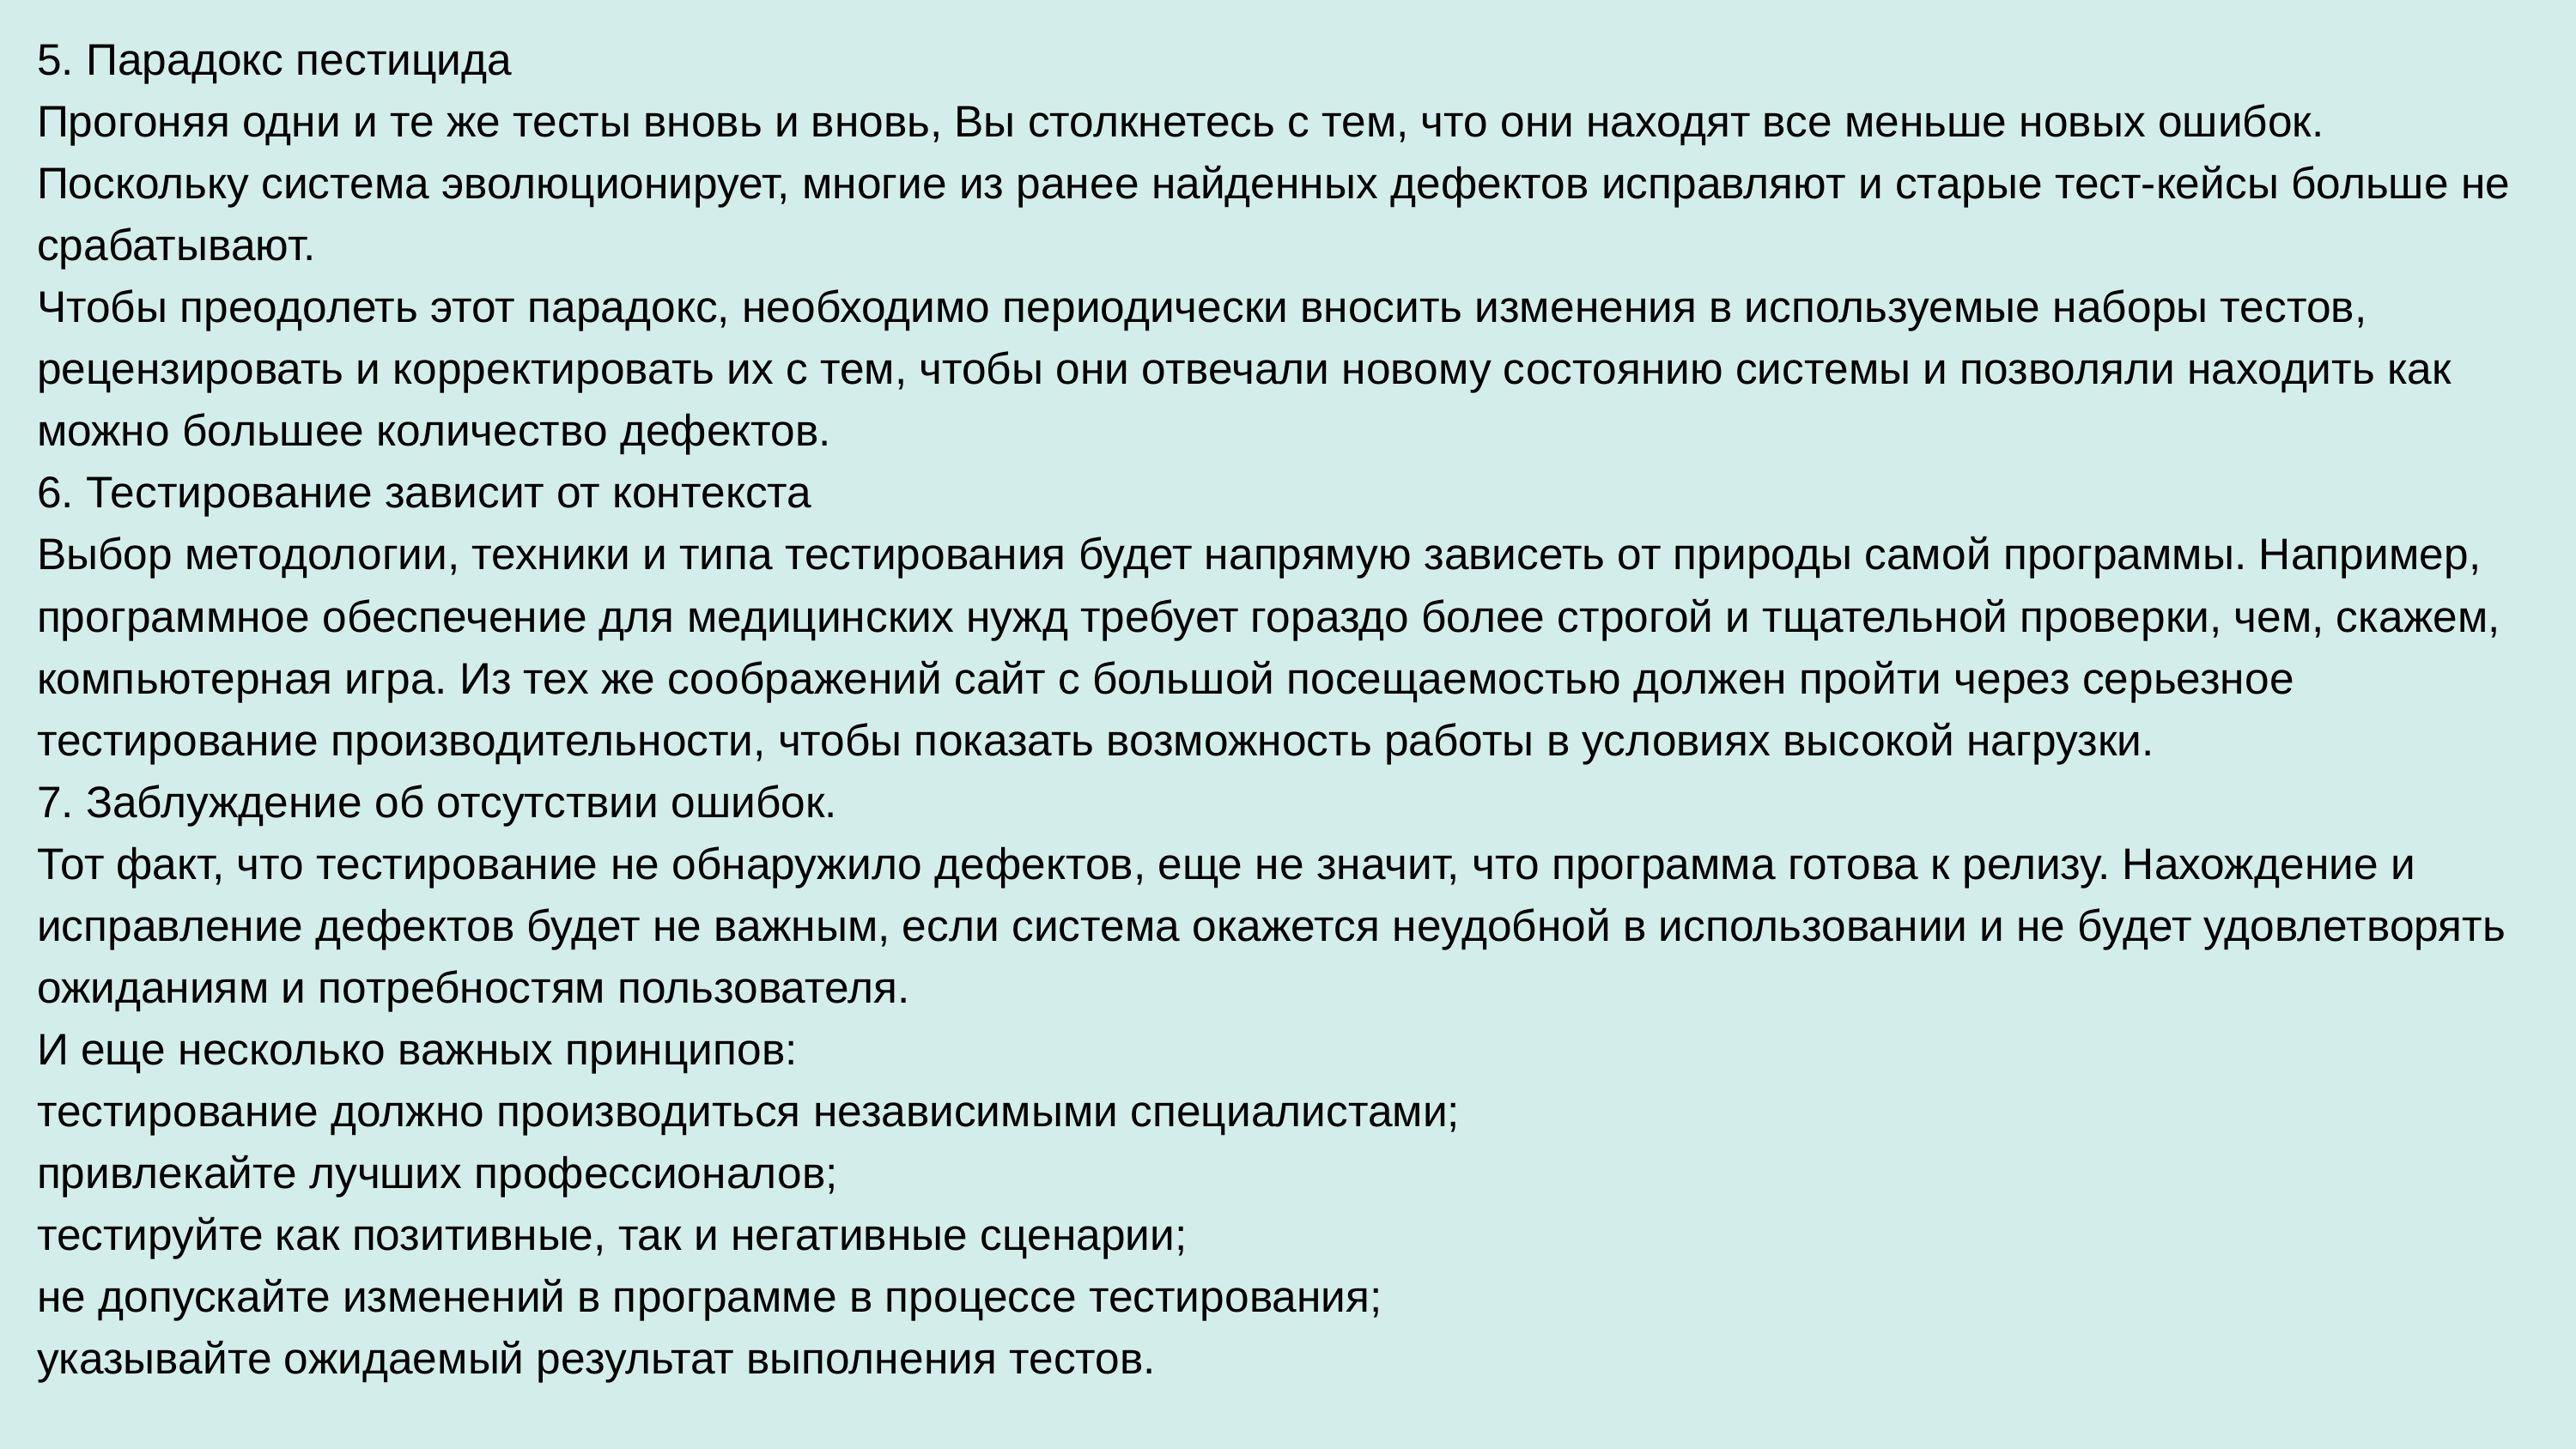

5. Парадокс пестицида
Прогоняя одни и те же тесты вновь и вновь, Вы столкнетесь с тем, что они находят все меньше новых ошибок. Поскольку система эволюционирует, многие из ранее найденных дефектов исправляют и старые тест-кейсы больше не срабатывают.
Чтобы преодолеть этот парадокс, необходимо периодически вносить изменения в используемые наборы тестов, рецензировать и корректировать их с тем, чтобы они отвечали новому состоянию системы и позволяли находить как можно большее количество дефектов.
6. Тестирование зависит от контекста
Выбор методологии, техники и типа тестирования будет напрямую зависеть от природы самой программы. Например, программное обеспечение для медицинских нужд требует гораздо более строгой и тщательной проверки, чем, скажем, компьютерная игра. Из тех же соображений сайт с большой посещаемостью должен пройти через серьезное тестирование производительности, чтобы показать возможность работы в условиях высокой нагрузки.
7. Заблуждение об отсутствии ошибок.
Тот факт, что тестирование не обнаружило дефектов, еще не значит, что программа готова к релизу. Нахождение и исправление дефектов будет не важным, если система окажется неудобной в использовании и не будет удовлетворять ожиданиям и потребностям пользователя.
И еще несколько важных принципов:
тестирование должно производиться независимыми специалистами;
привлекайте лучших профессионалов;
тестируйте как позитивные, так и негативные сценарии;
не допускайте изменений в программе в процессе тестирования;
указывайте ожидаемый результат выполнения тестов.